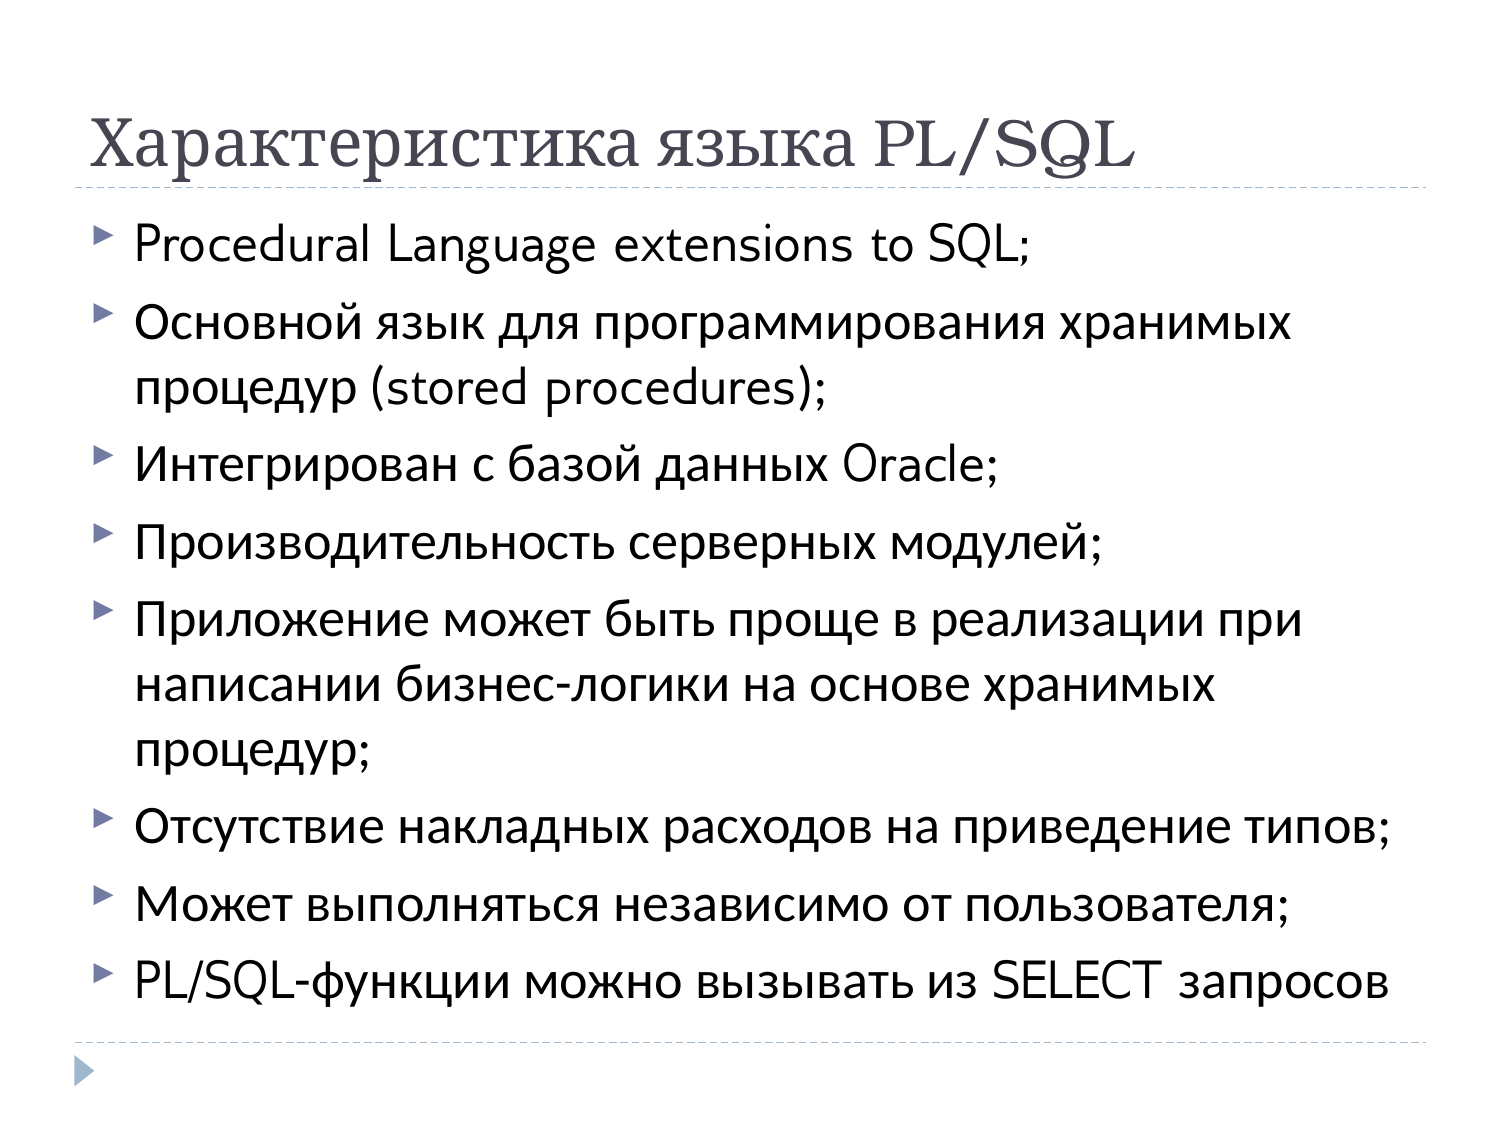

# Характеристика языка PL/SQL
Procedural Language extensions to SQL;
Основной язык для программирования хранимых процедур (stored procedures);
Интегрирован с базой данных Oracle;
Производительность серверных модулей;
Приложение может быть проще в реализации при написании бизнес-логики на основе хранимых процедур;
Отсутствие накладных расходов на приведение типов;
Может выполняться независимо от пользователя;
PL/SQL-функции можно вызывать из SELECT запросов